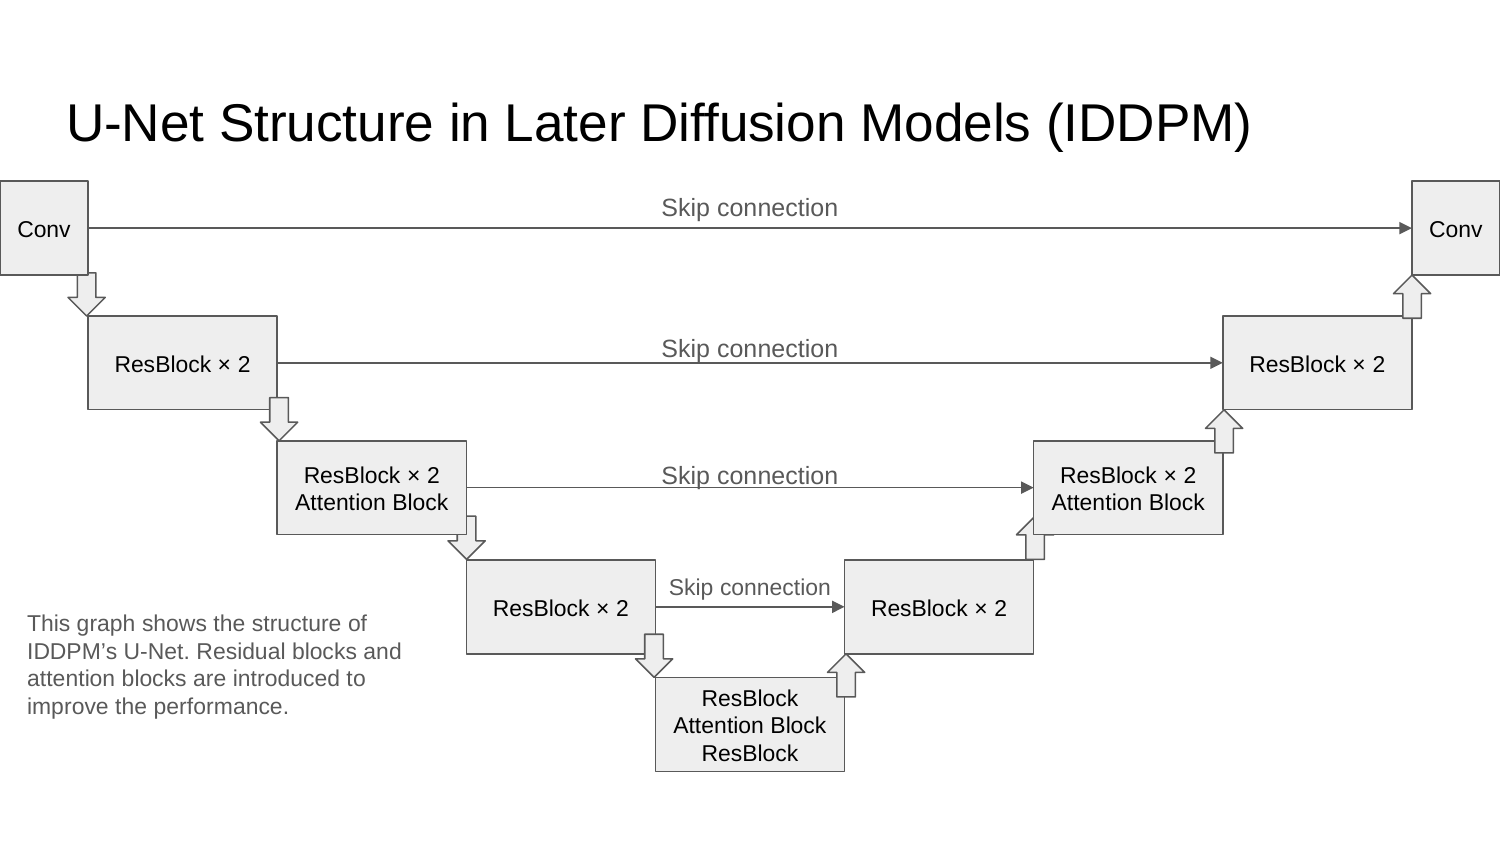

# U-Net Structure in Later Diffusion Models (IDDPM)
Conv
Conv
Skip connection

ResBlock × 2
ResBlock × 2
Skip connection

ResBlock × 2
Attention Block
ResBlock × 2
Attention Block
Skip connection
ResBlock × 2
ResBlock × 2
Skip connection

ResBlock
Attention Block
ResBlock

This graph shows the structure of IDDPM’s U-Net. Residual blocks and attention blocks are introduced to improve the performance.